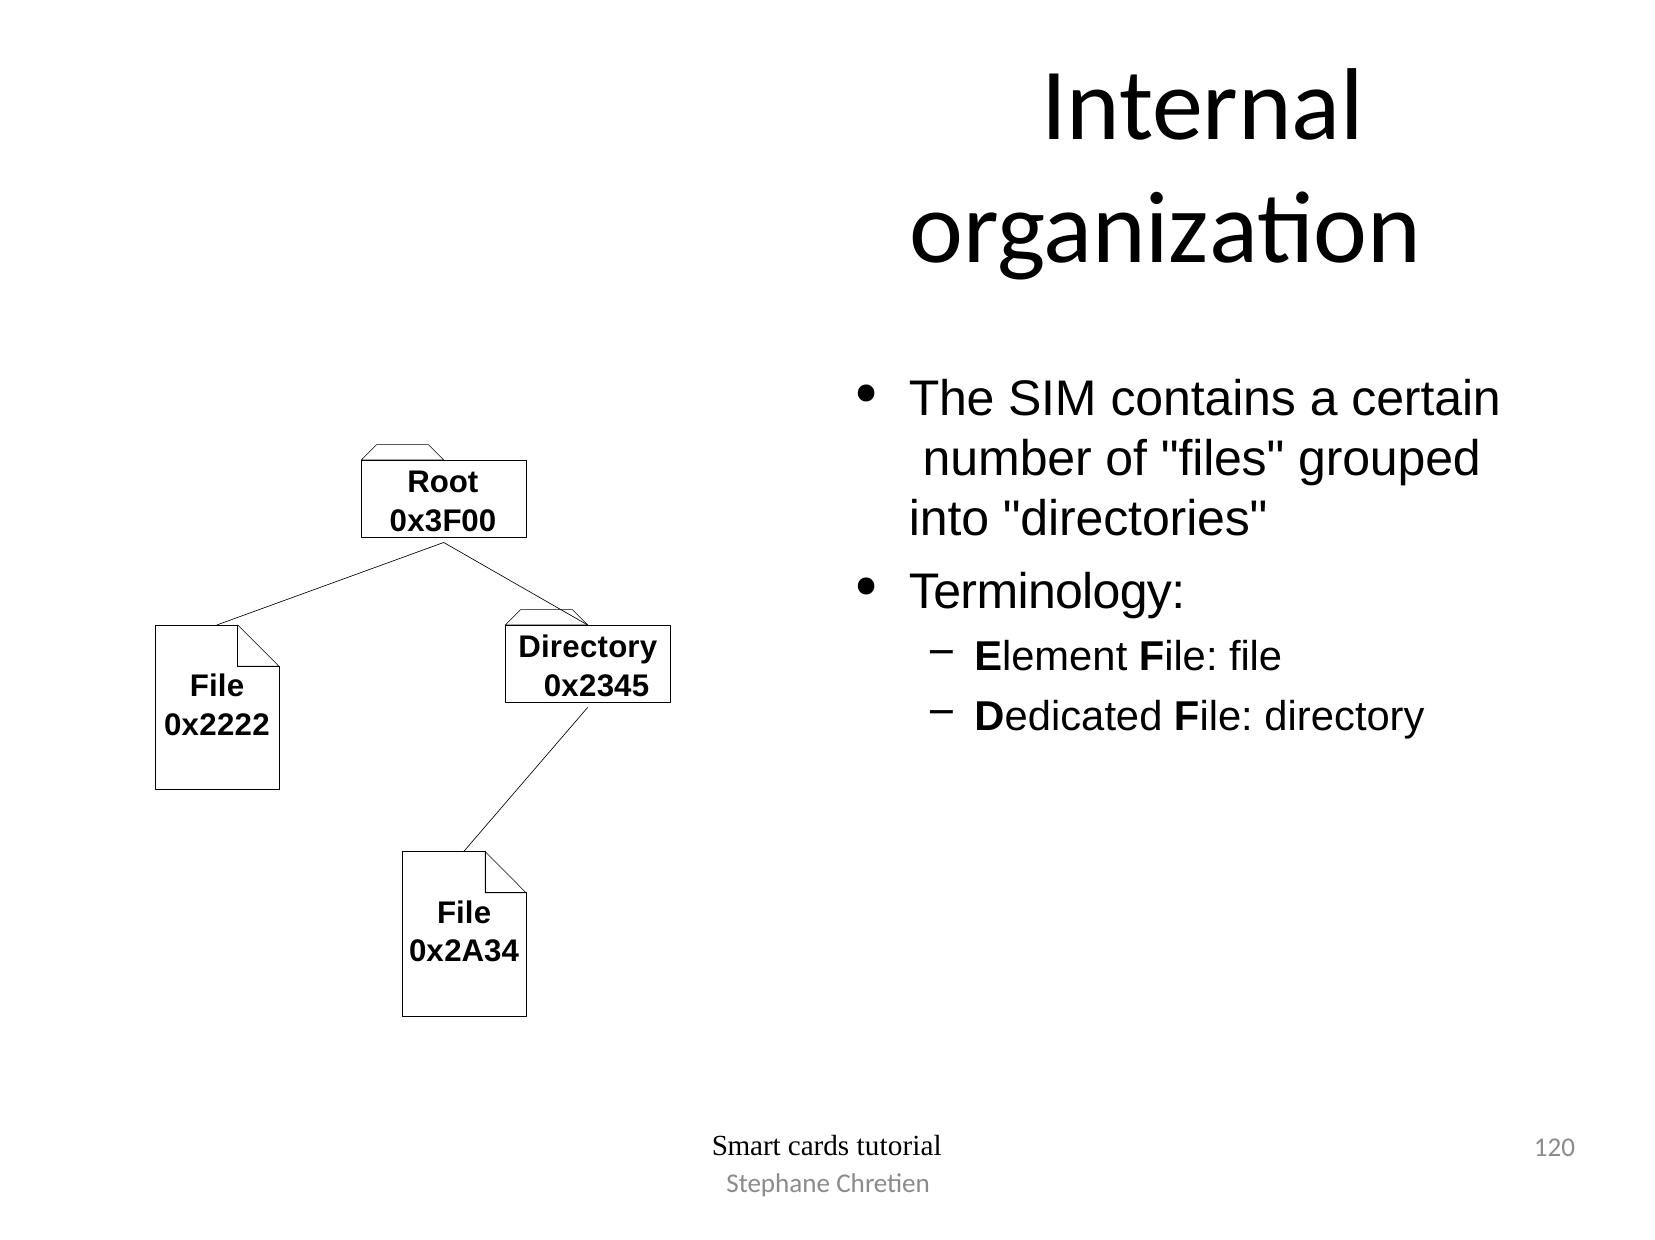

# Internal  organization
The SIM contains a certain  number of "files" grouped  into "directories"
Terminology:
Element File: file
Dedicated File: directory

Root  0x3F00

Directory  0x2345
File  0x2222

File  0x2A34
120
Smart cards tutorial
Stephane Chretien